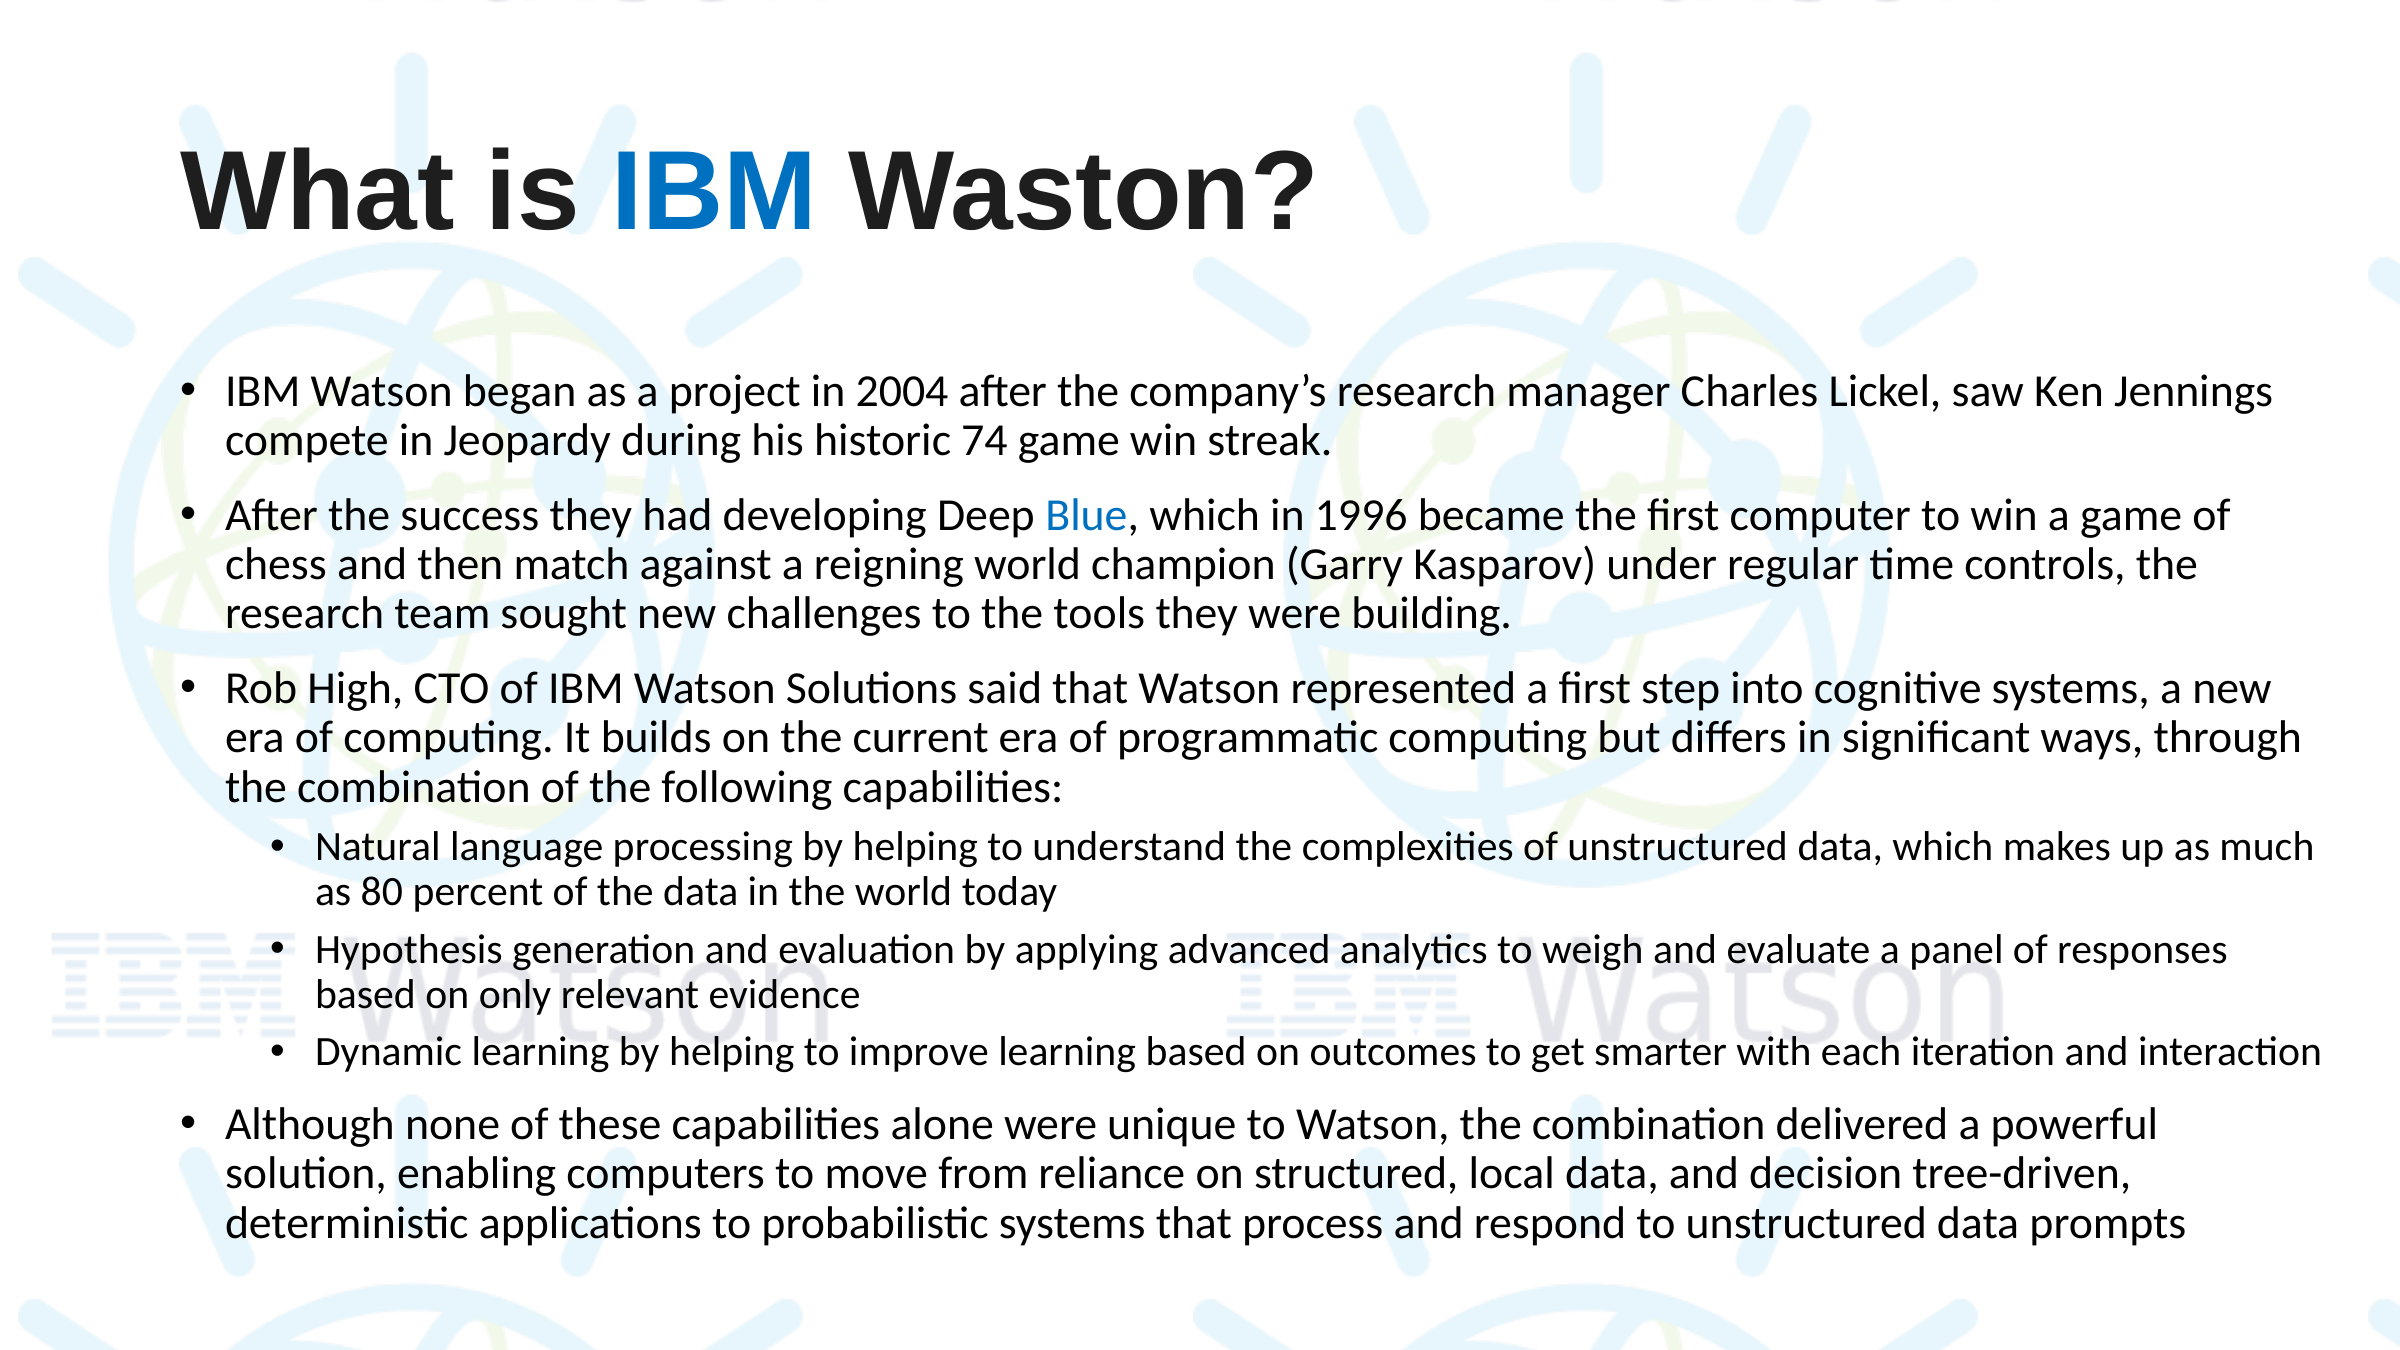

# What is IBM Waston?
IBM Watson began as a project in 2004 after the company’s research manager Charles Lickel, saw Ken Jennings compete in Jeopardy during his historic 74 game win streak.
After the success they had developing Deep Blue, which in 1996 became the first computer to win a game of chess and then match against a reigning world champion (Garry Kasparov) under regular time controls, the research team sought new challenges to the tools they were building.
Rob High, CTO of IBM Watson Solutions said that Watson represented a first step into cognitive systems, a new era of computing. It builds on the current era of programmatic computing but differs in significant ways, through the combination of the following capabilities:
Natural language processing by helping to understand the complexities of unstructured data, which makes up as much as 80 percent of the data in the world today
Hypothesis generation and evaluation by applying advanced analytics to weigh and evaluate a panel of responses based on only relevant evidence
Dynamic learning by helping to improve learning based on outcomes to get smarter with each iteration and interaction
Although none of these capabilities alone were unique to Watson, the combination delivered a powerful solution, enabling computers to move from reliance on structured, local data, and decision tree-driven, deterministic applications to probabilistic systems that process and respond to unstructured data prompts